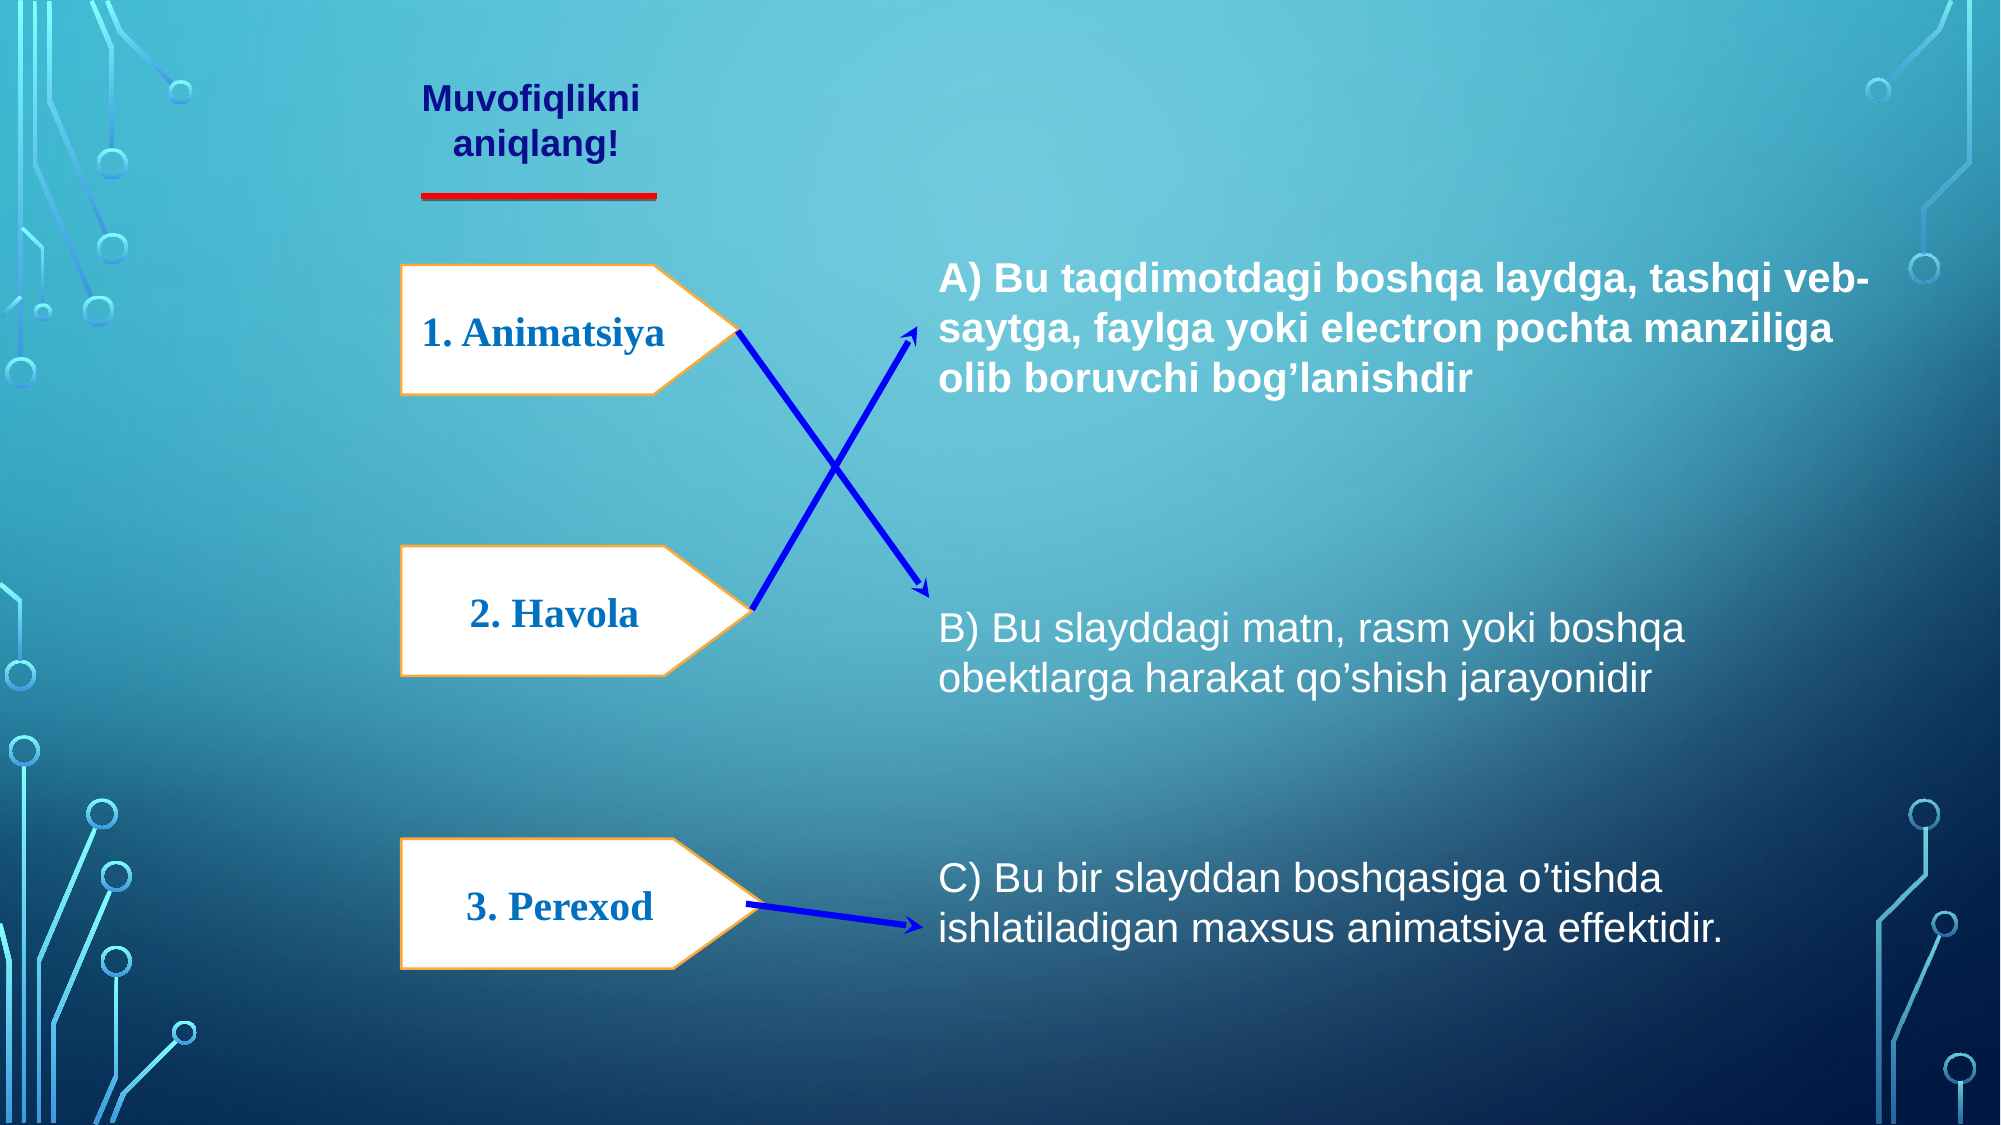

Muvofiqlikni
aniqlang!
A) Bu taqdimotdagi boshqa laydga, tashqi veb-saytga, faylga yoki electron pochta manziliga olib boruvchi bog’lanishdir

B) Bu slayddagi matn, rasm yoki boshqa obektlarga harakat qo’shish jarayonidir

C) Bu bir slayddan boshqasiga o’tishda ishlatiladigan maxsus animatsiya effektidir.

1. Animatsiya

2. Havola
3. Perexod